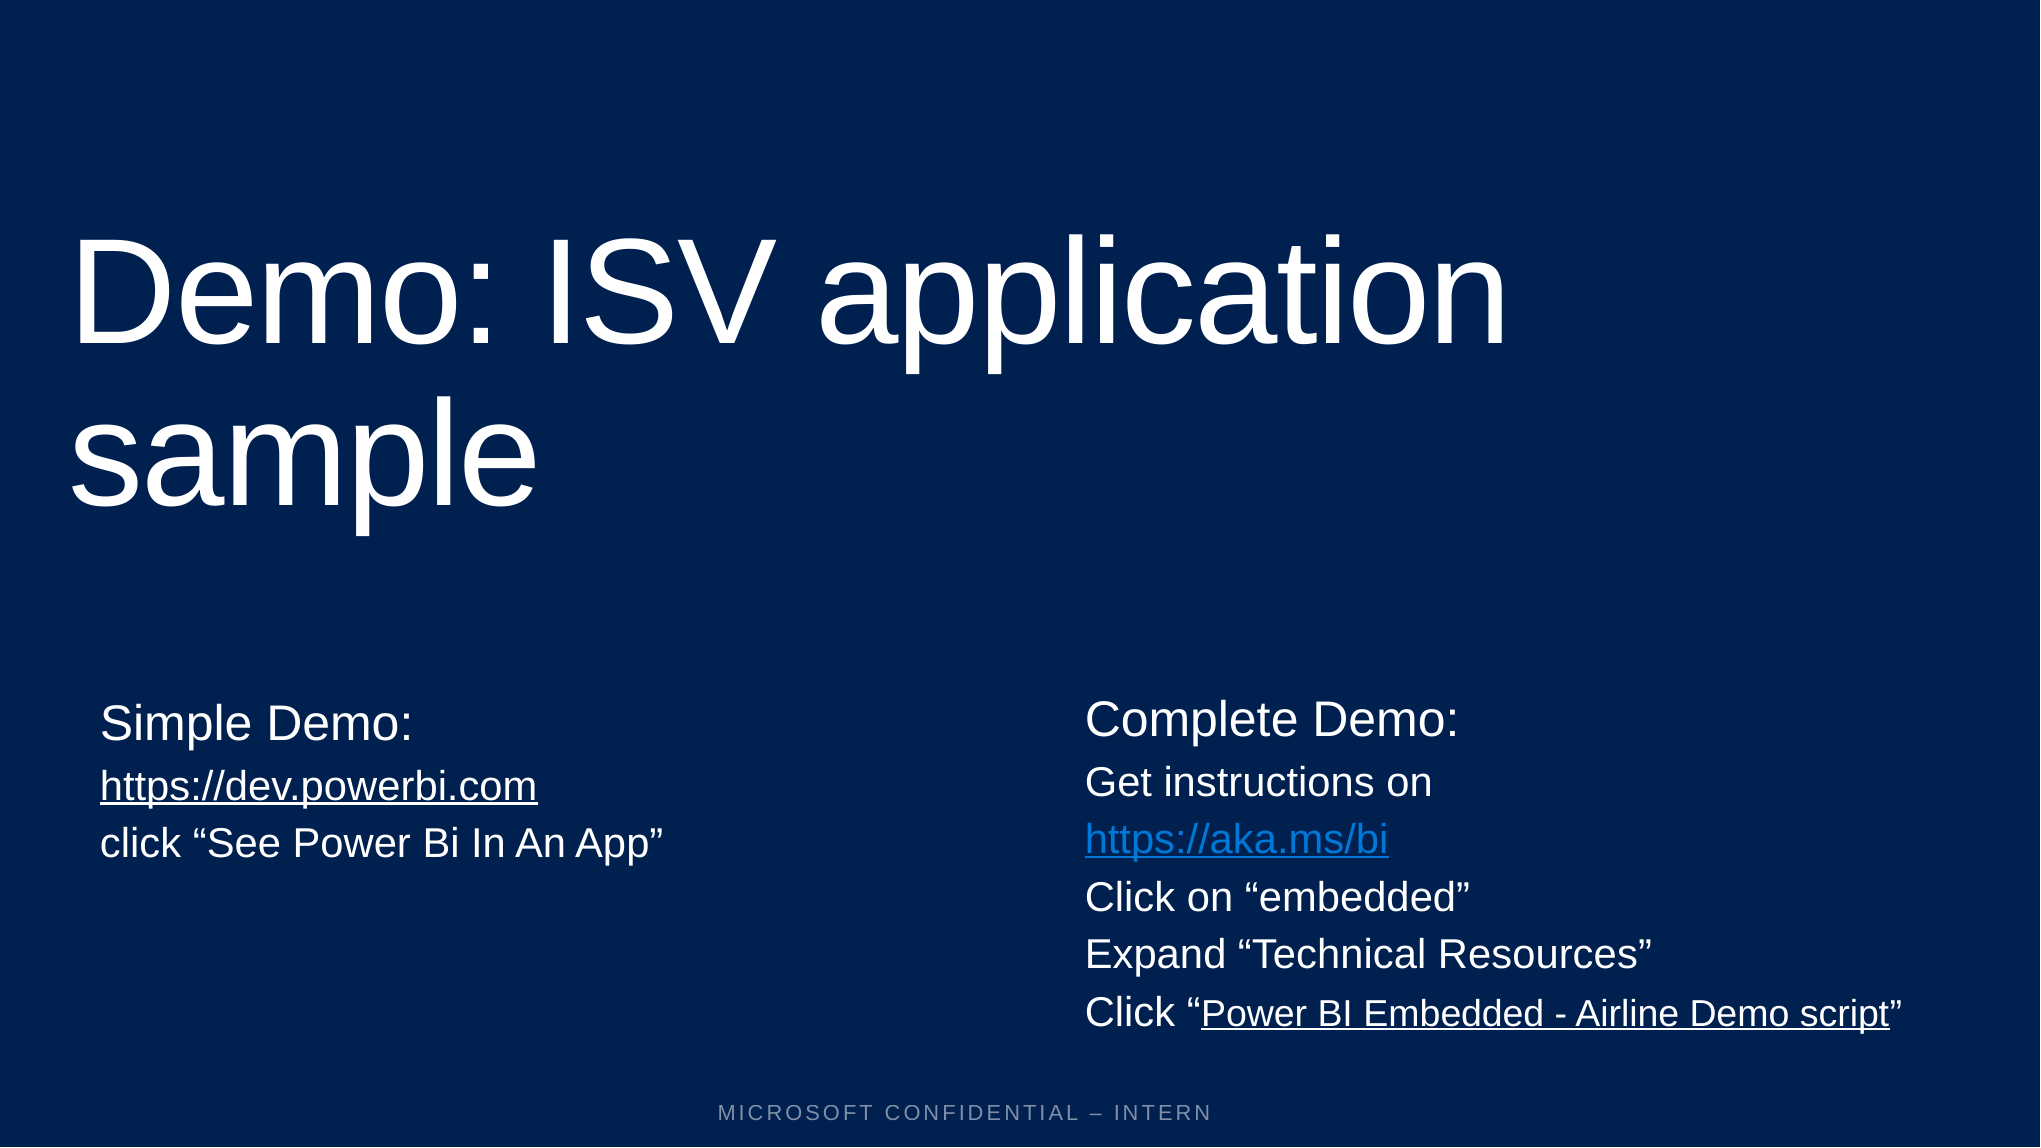

# Demo: ISV application sample
Simple Demo:
https://dev.powerbi.com
click “See Power Bi In An App”
Complete Demo:
Get instructions on
https://aka.ms/bi
Click on “embedded”
Expand “Technical Resources”
Click “Power BI Embedded - Airline Demo script”